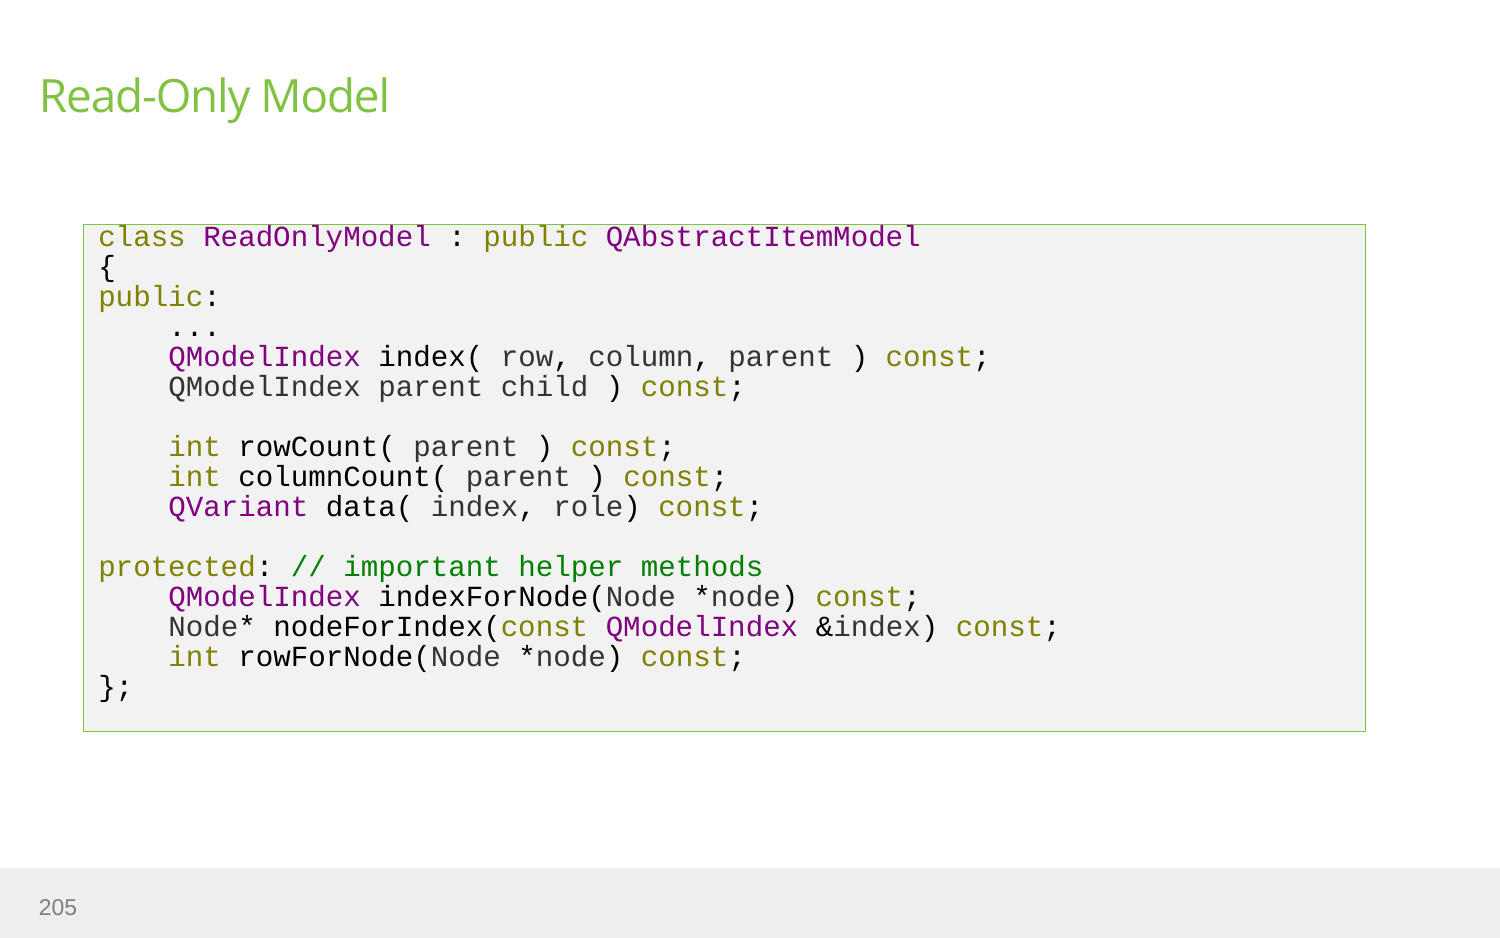

# Read-Only Model
class ReadOnlyModel : public QAbstractItemModel
{
public:
    ...
    QModelIndex index( row, column, parent ) const;
    QModelIndex parent child ) const;

    int rowCount( parent ) const;
    int columnCount( parent ) const;
    QVariant data( index, role) const;

protected: // important helper methods
    QModelIndex indexForNode(Node *node) const;
    Node* nodeForIndex(const QModelIndex &index) const;
    int rowForNode(Node *node) const;
};
205